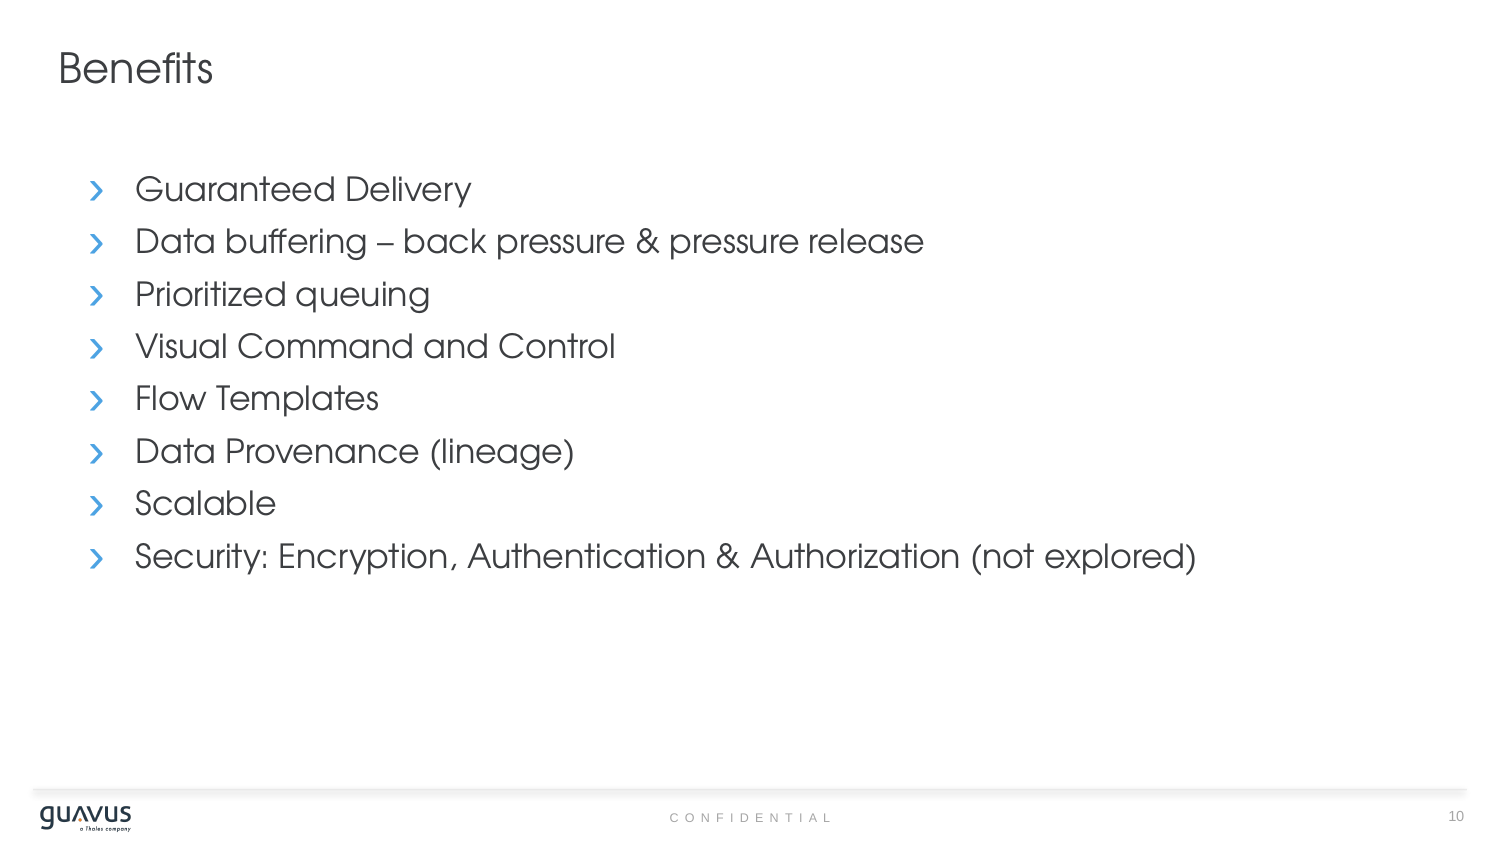

# Benefits
Guaranteed Delivery
Data buffering – back pressure & pressure release
Prioritized queuing
Visual Command and Control
Flow Templates
Data Provenance (lineage)
Scalable
Security: Encryption, Authentication & Authorization (not explored)